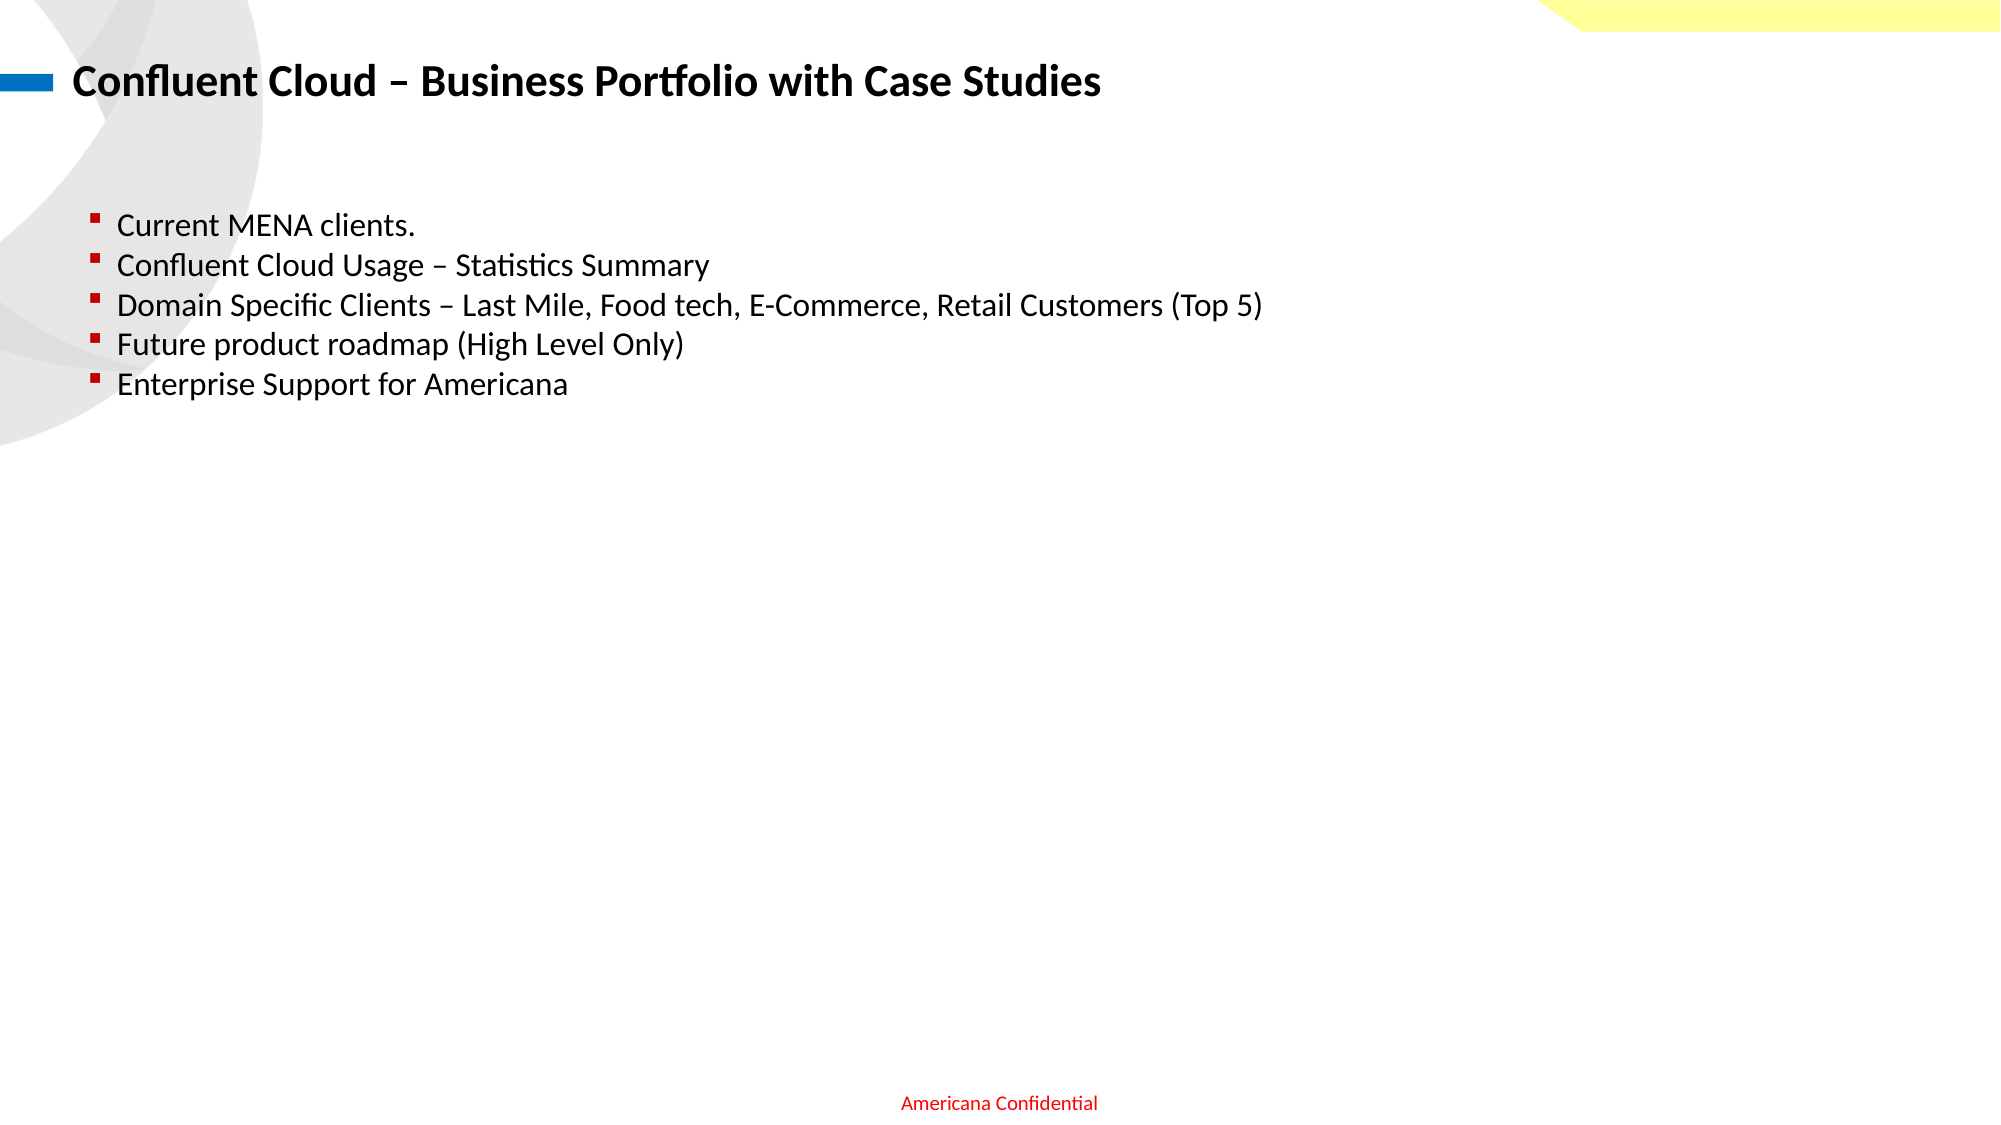

Confluent Cloud – Business Portfolio with Case Studies

Current MENA clients.
Confluent Cloud Usage – Statistics Summary
Domain Specific Clients – Last Mile, Food tech, E-Commerce, Retail Customers (Top 5)
Future product roadmap (High Level Only)
Enterprise Support for Americana